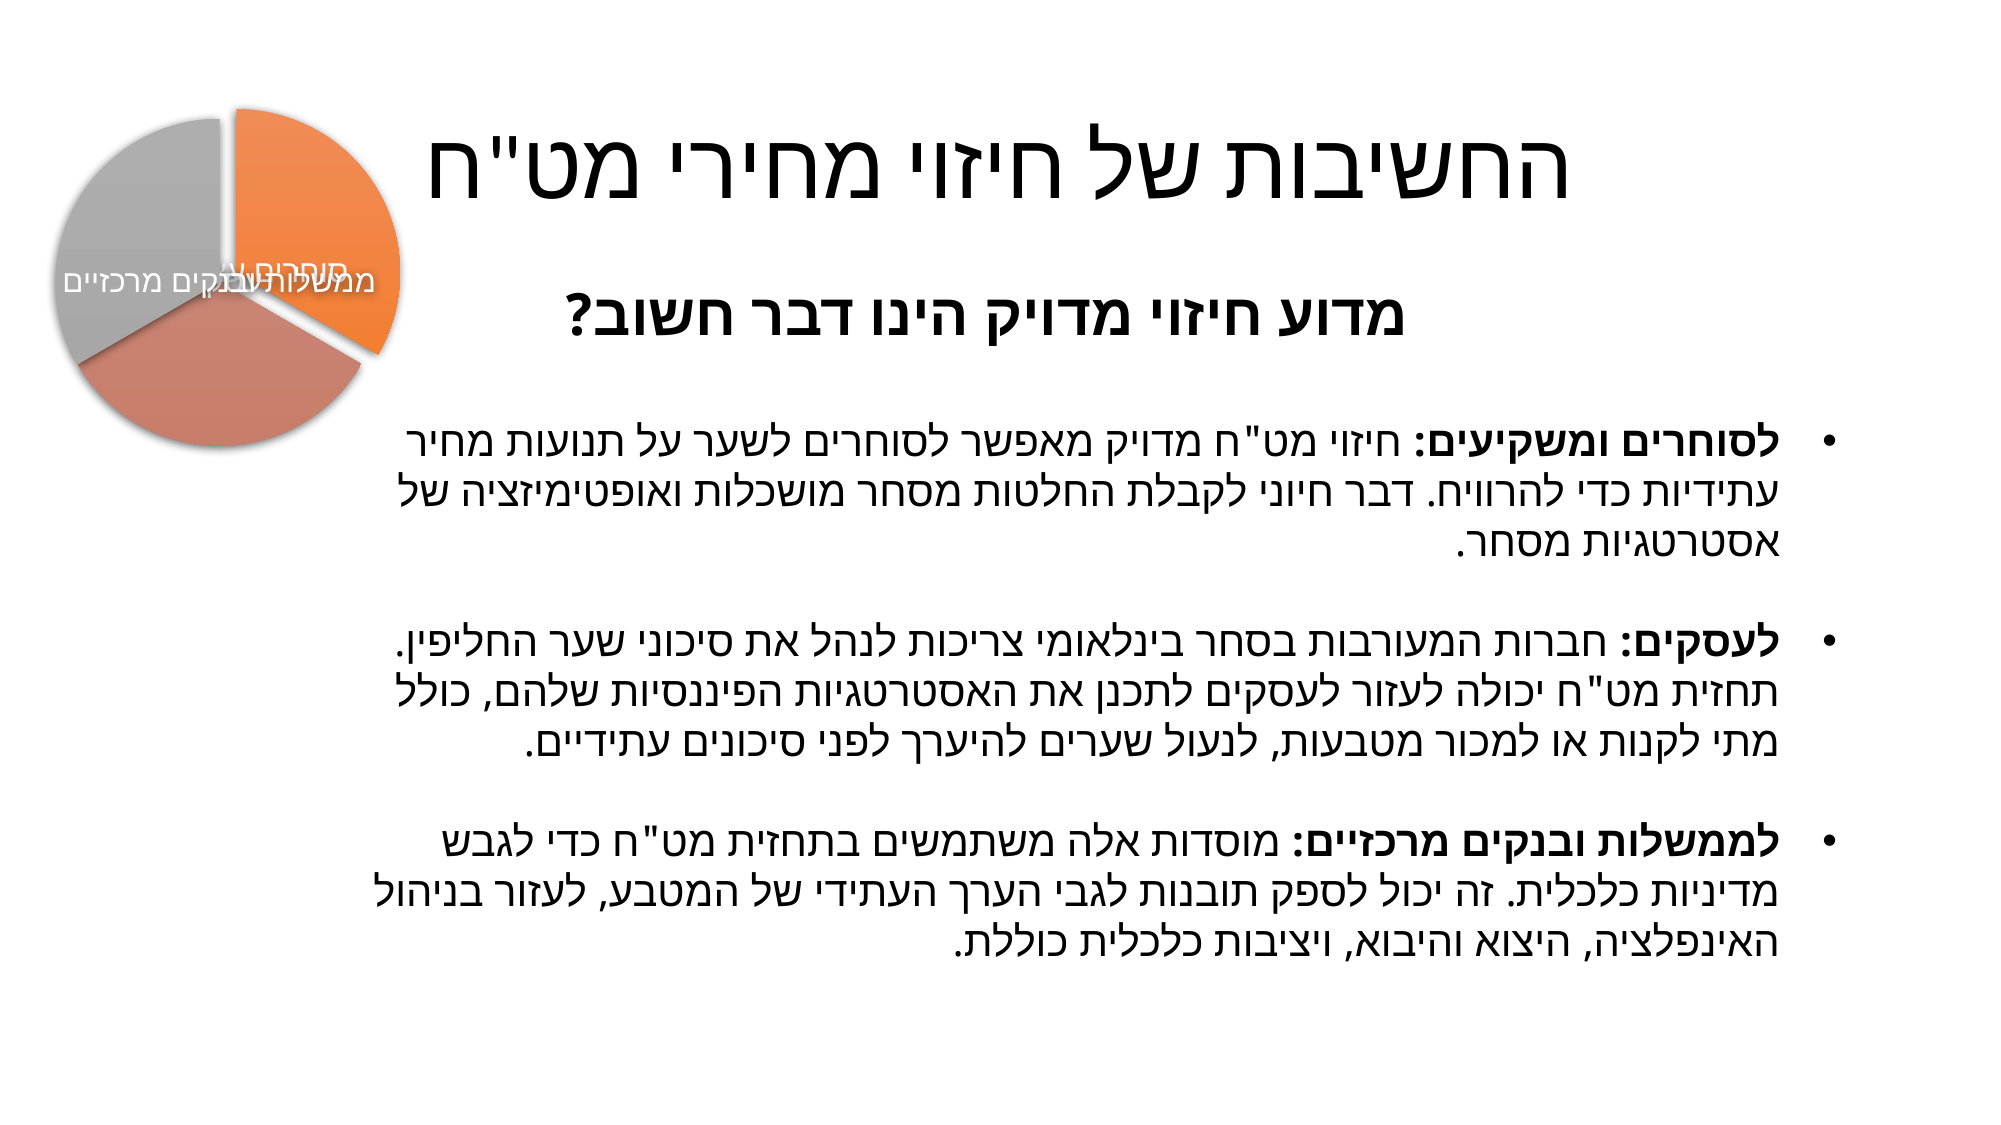

# החשיבות של חיזוי מחירי מט"ח
סוחרים עצמאיים
עסקים
ממשלות ובנקים מרכזיים
מדוע חיזוי מדויק הינו דבר חשוב?

לסוחרים ומשקיעים: חיזוי מט"ח מדויק מאפשר לסוחרים לשער על תנועות מחיר עתידיות כדי להרוויח. דבר חיוני לקבלת החלטות מסחר מושכלות ואופטימיזציה של אסטרטגיות מסחר.

לעסקים: חברות המעורבות בסחר בינלאומי צריכות לנהל את סיכוני שער החליפין. תחזית מט"ח יכולה לעזור לעסקים לתכנן את האסטרטגיות הפיננסיות שלהם, כולל מתי לקנות או למכור מטבעות, לנעול שערים להיערך לפני סיכונים עתידיים.

לממשלות ובנקים מרכזיים: מוסדות אלה משתמשים בתחזית מט"ח כדי לגבש מדיניות כלכלית. זה יכול לספק תובנות לגבי הערך העתידי של המטבע, לעזור בניהול האינפלציה, היצוא והיבוא, ויציבות כלכלית כוללת.